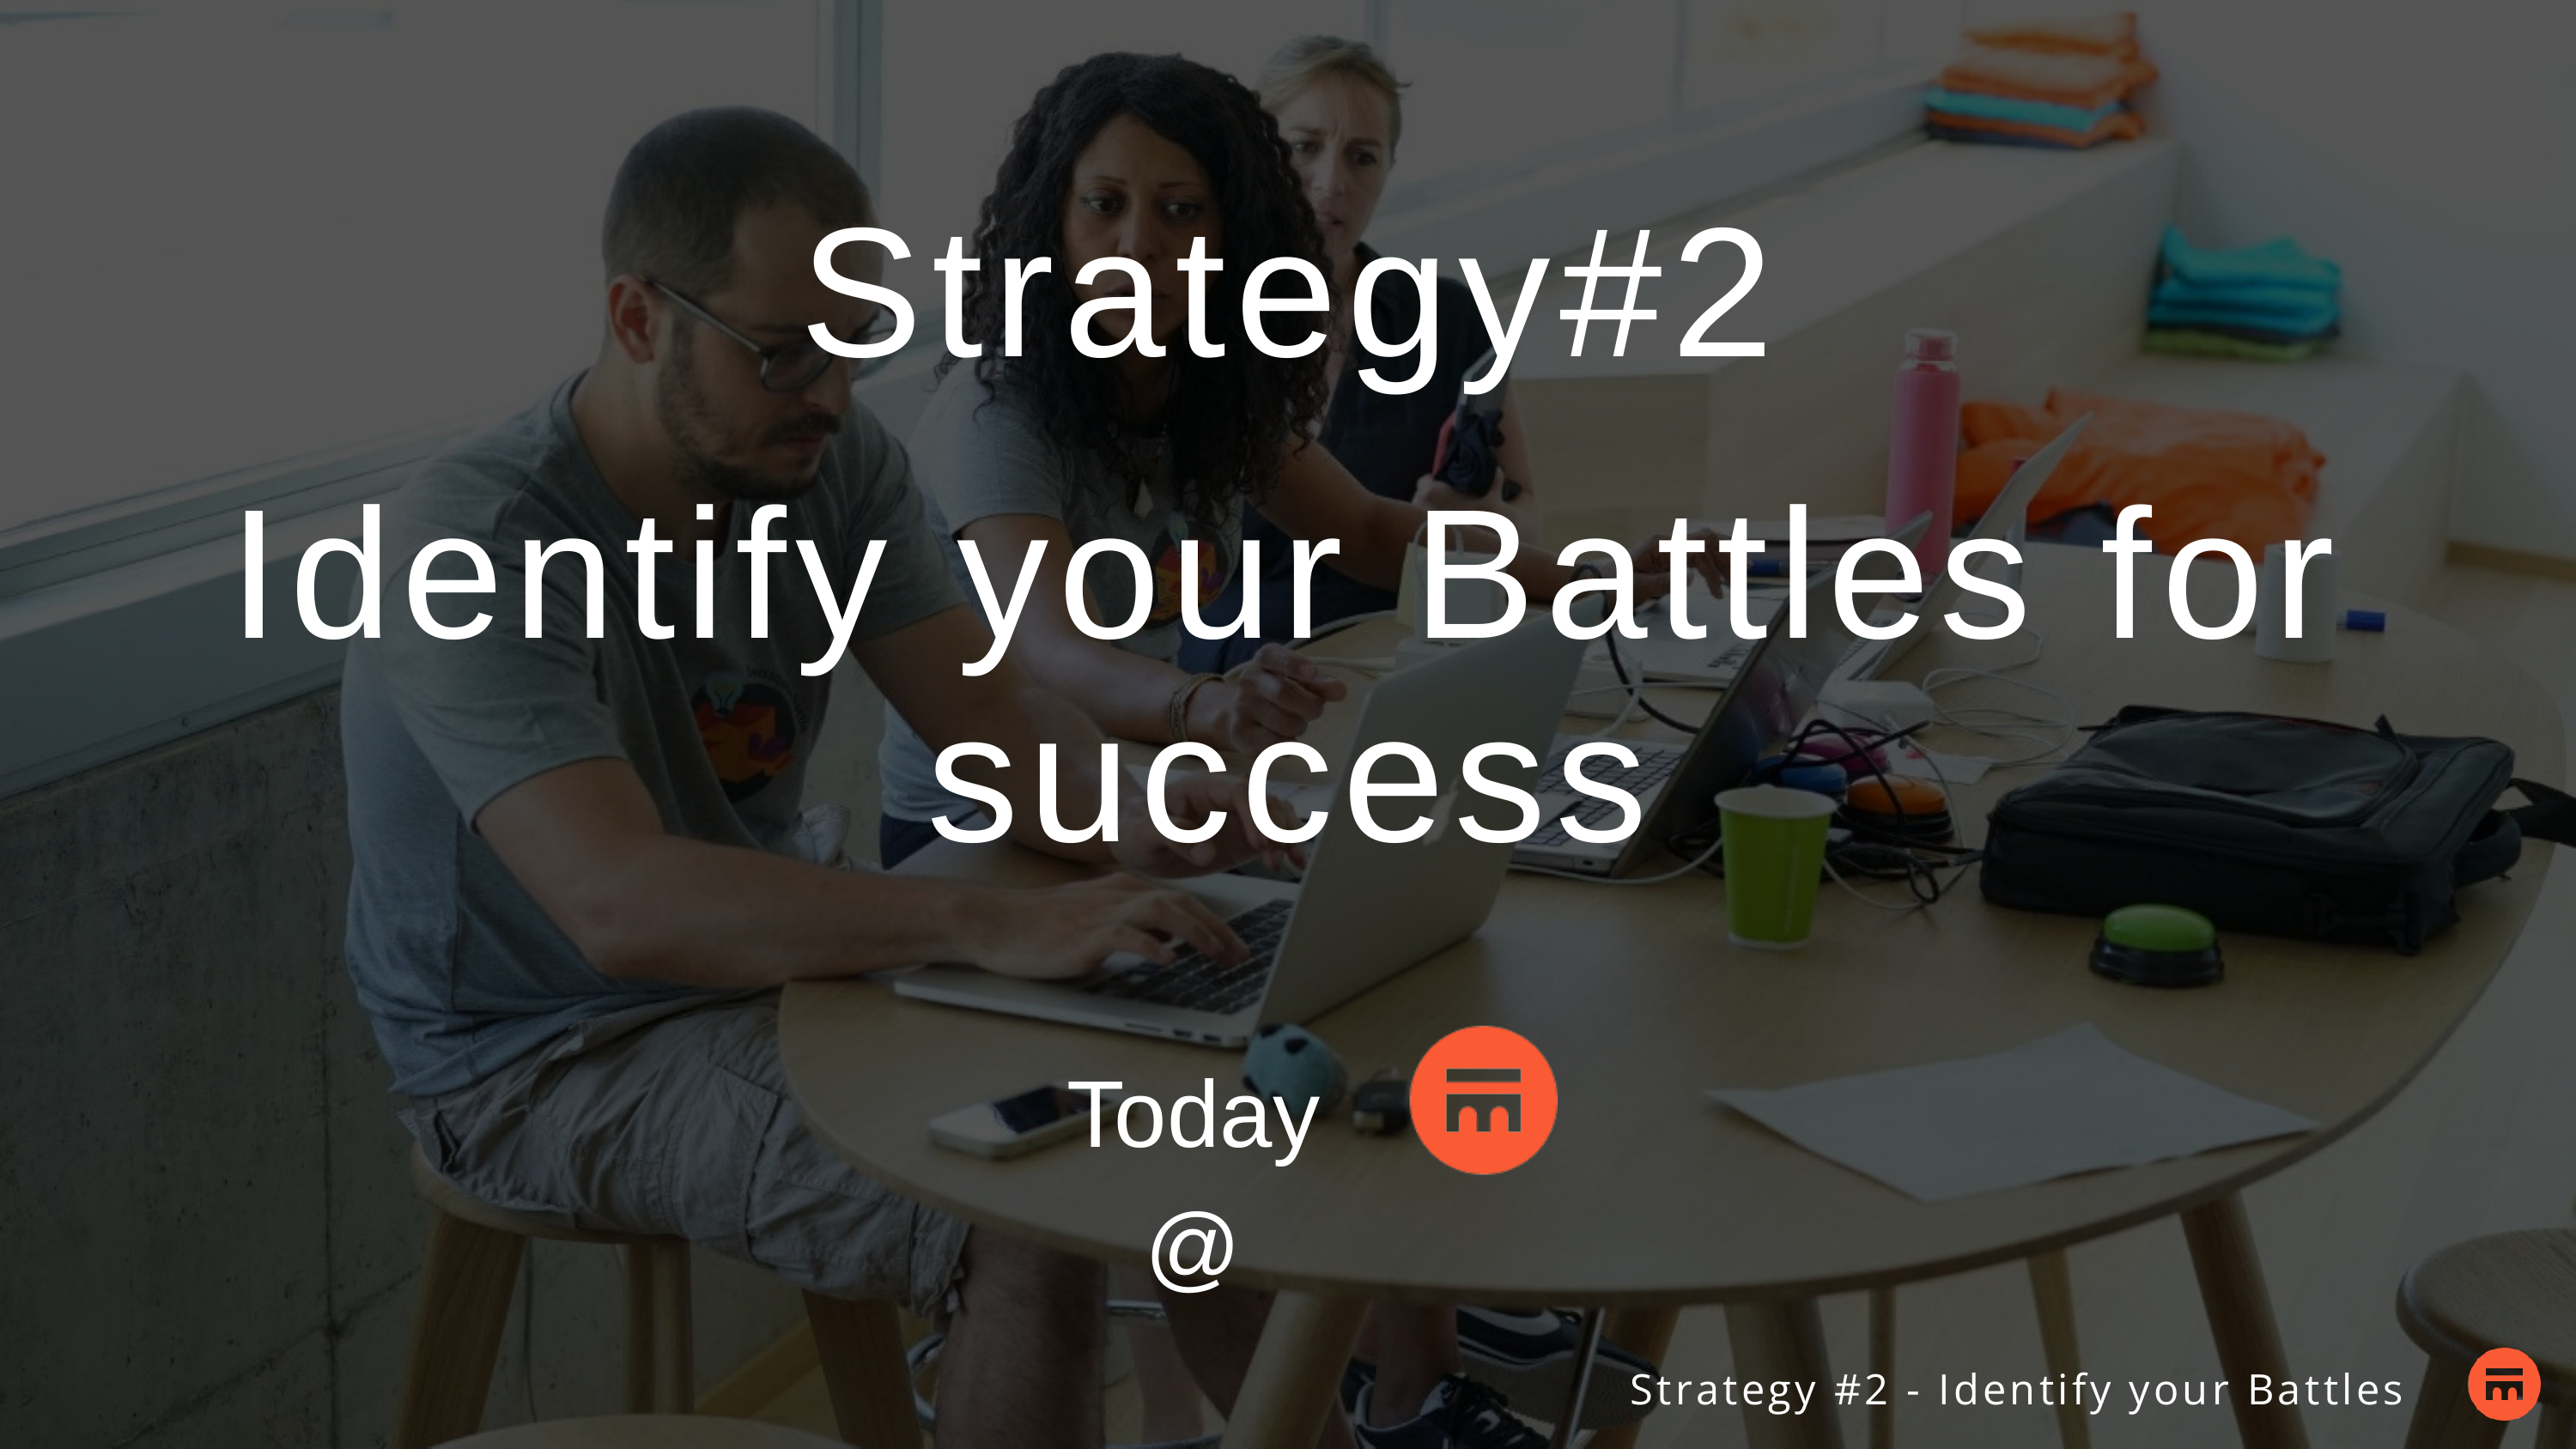

Strategy#2

Identify your Battles for success

Today @

Strategy #2 - Identify your Battles